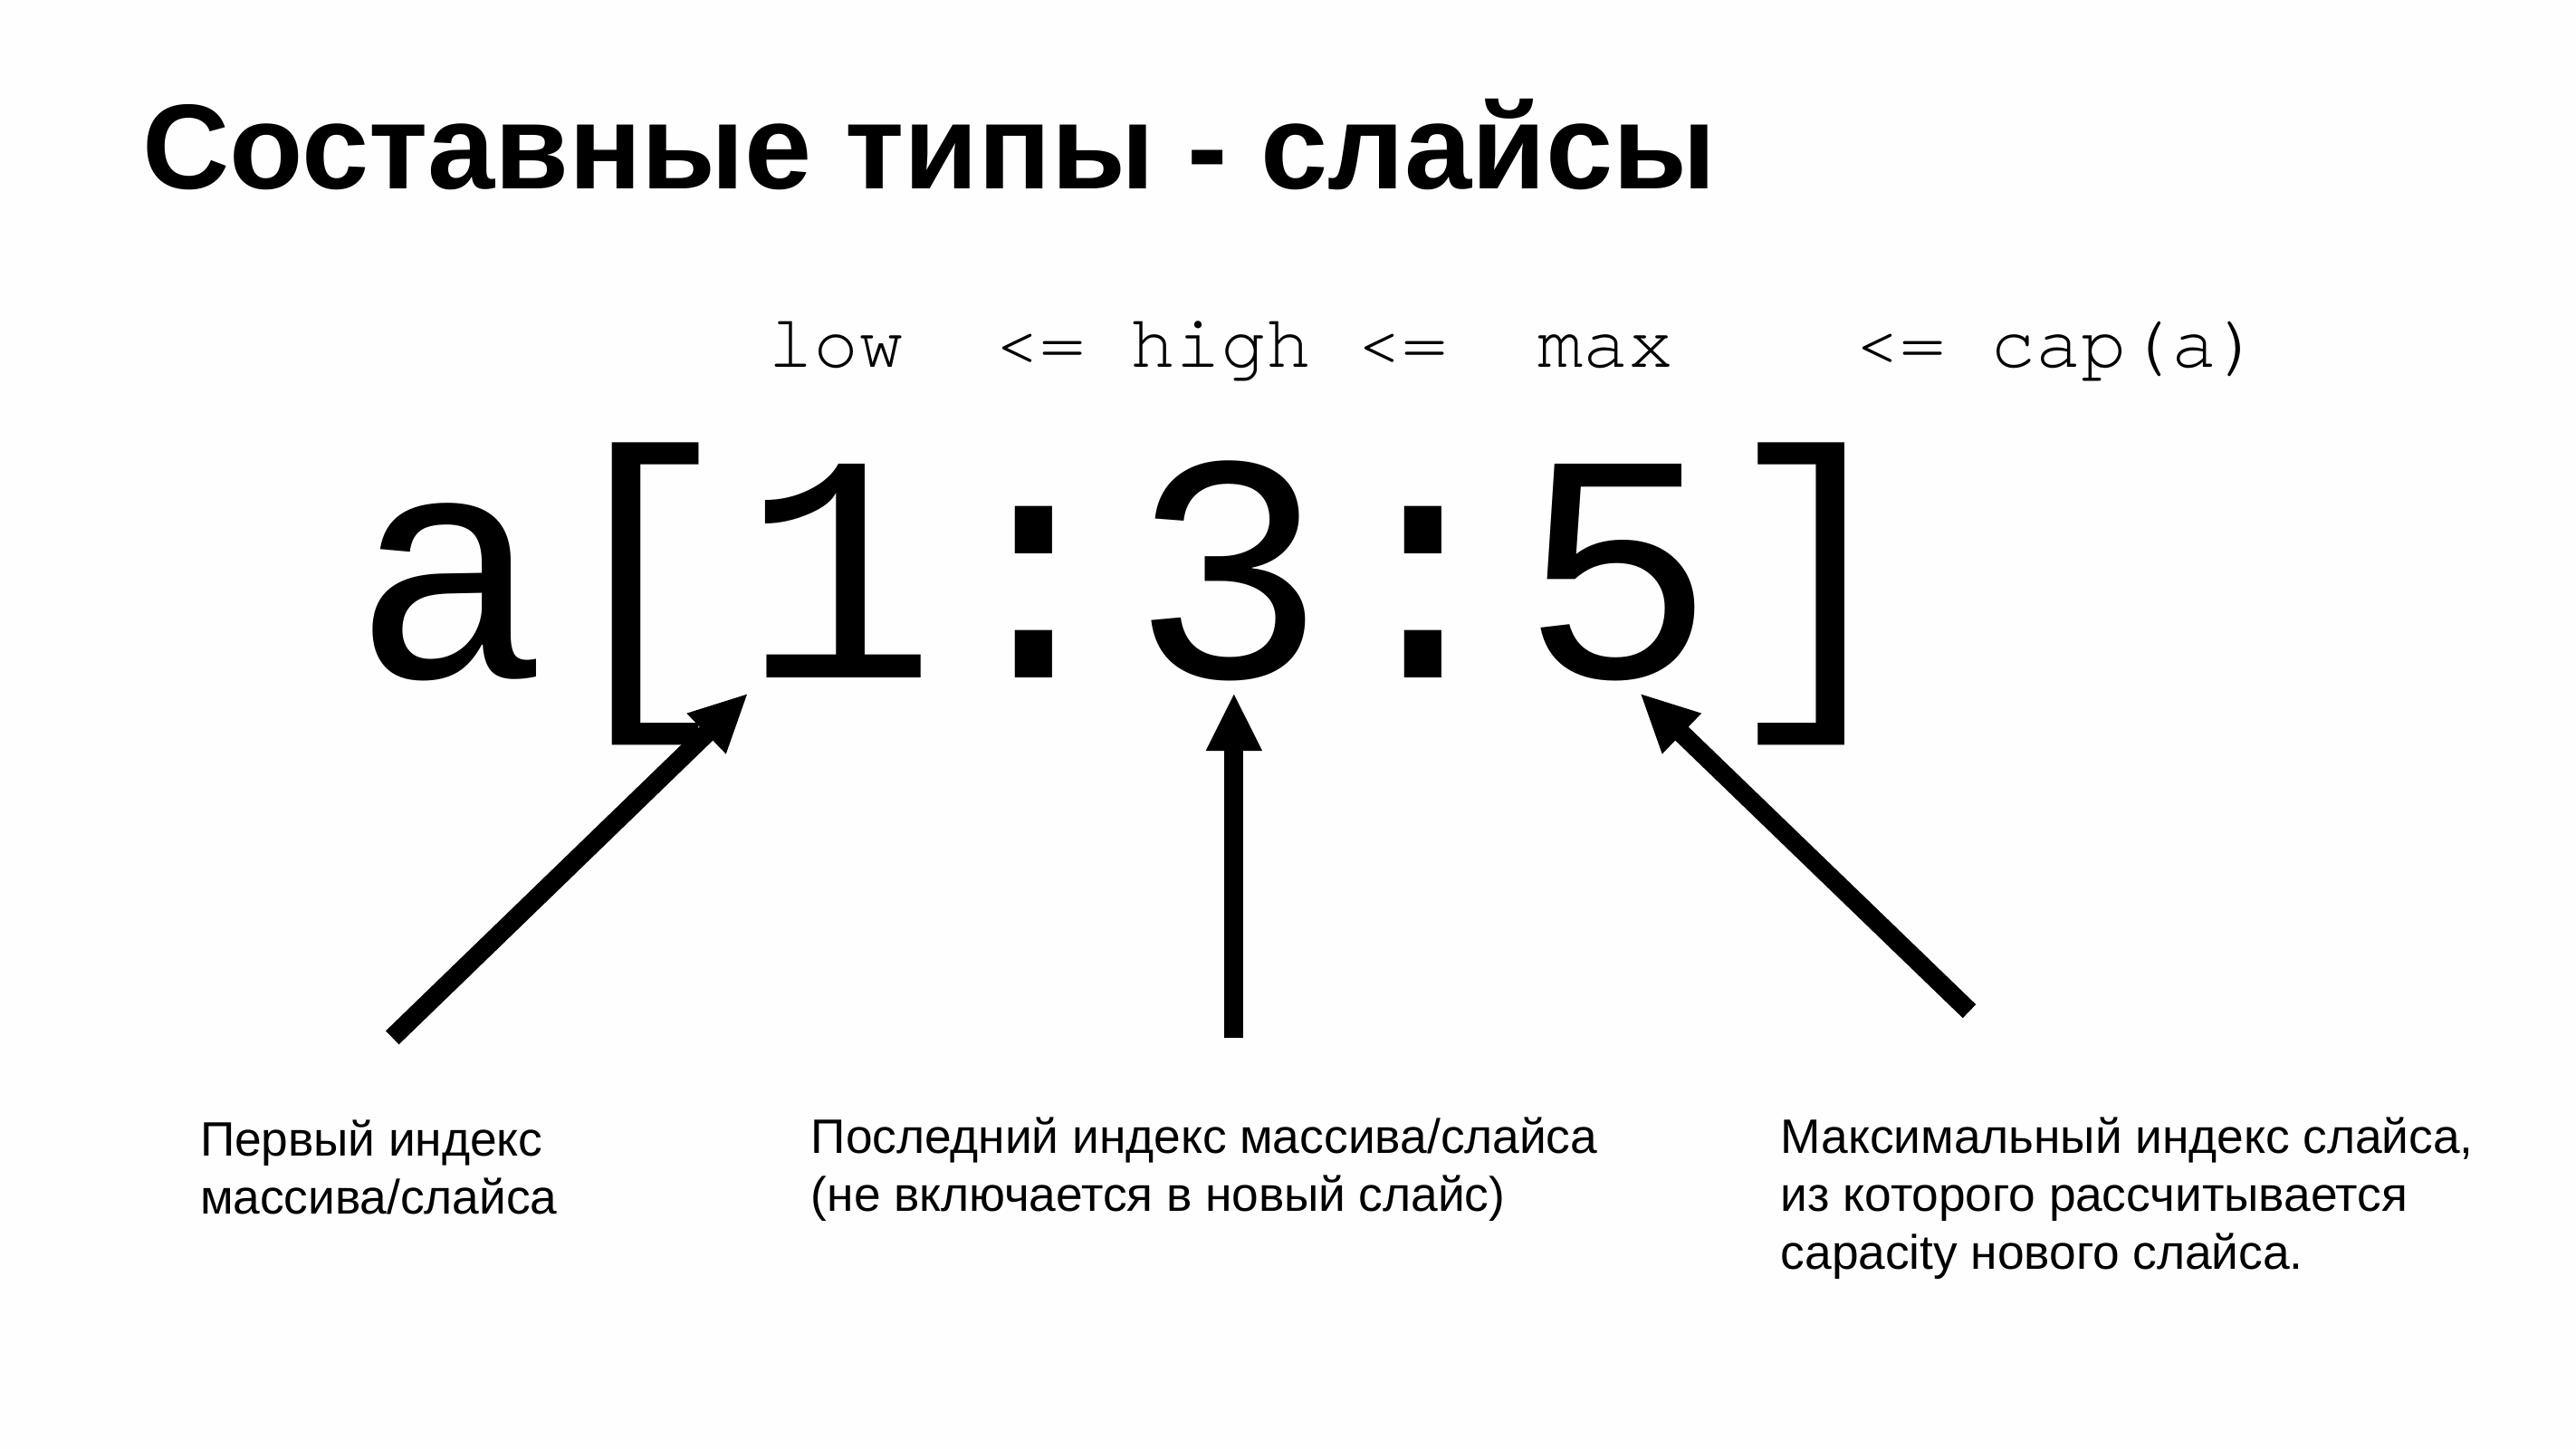

# Составные типы - слайсы
low  <= high <=  max    <= cap(a)
a[1:3:5]
Последний индекс массива/слайса
(не включается в новый слайс)
Максимальный индекс слайса, из которого рассчитывается capacity нового слайса.

Первый индекс массива/слайса